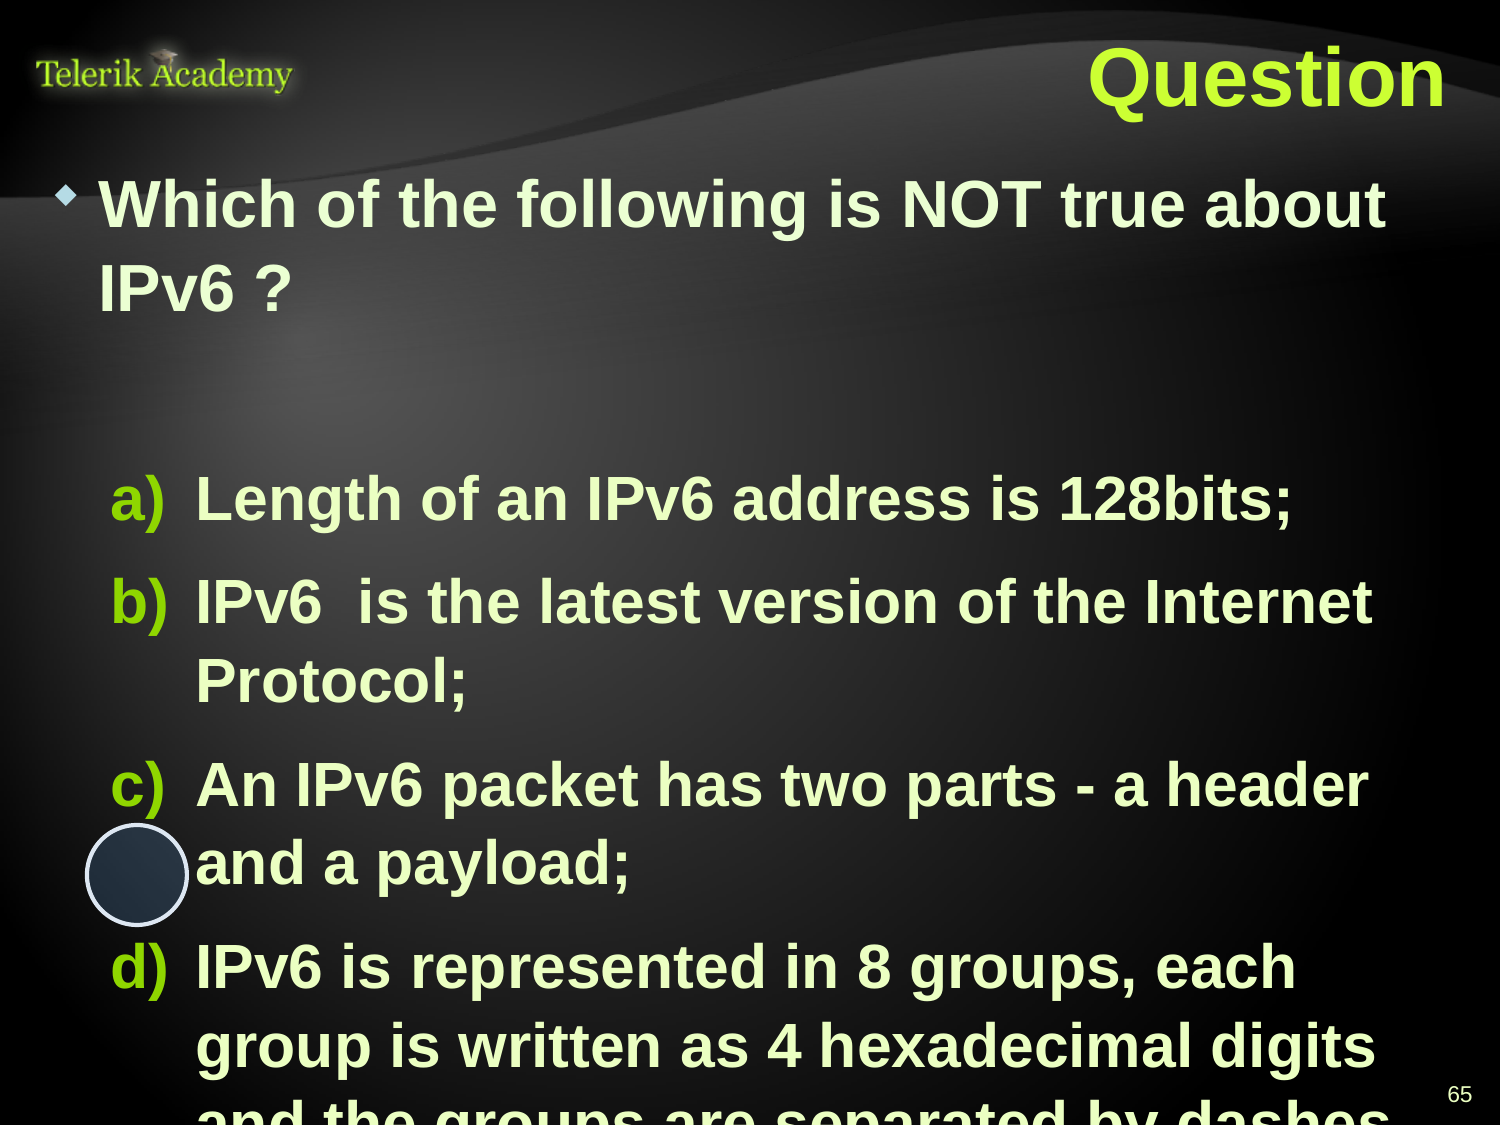

# Question
Which of the following is NOT true about IPv6 ?

Length of an IPv6 address is 128bits;
IPv6  is the latest version of the Internet Protocol;
An IPv6 packet has two parts - a header and a payload;
IPv6 is represented in 8 groups, each group is written as 4 hexadecimal digits and the groups are separated by dashes.

65